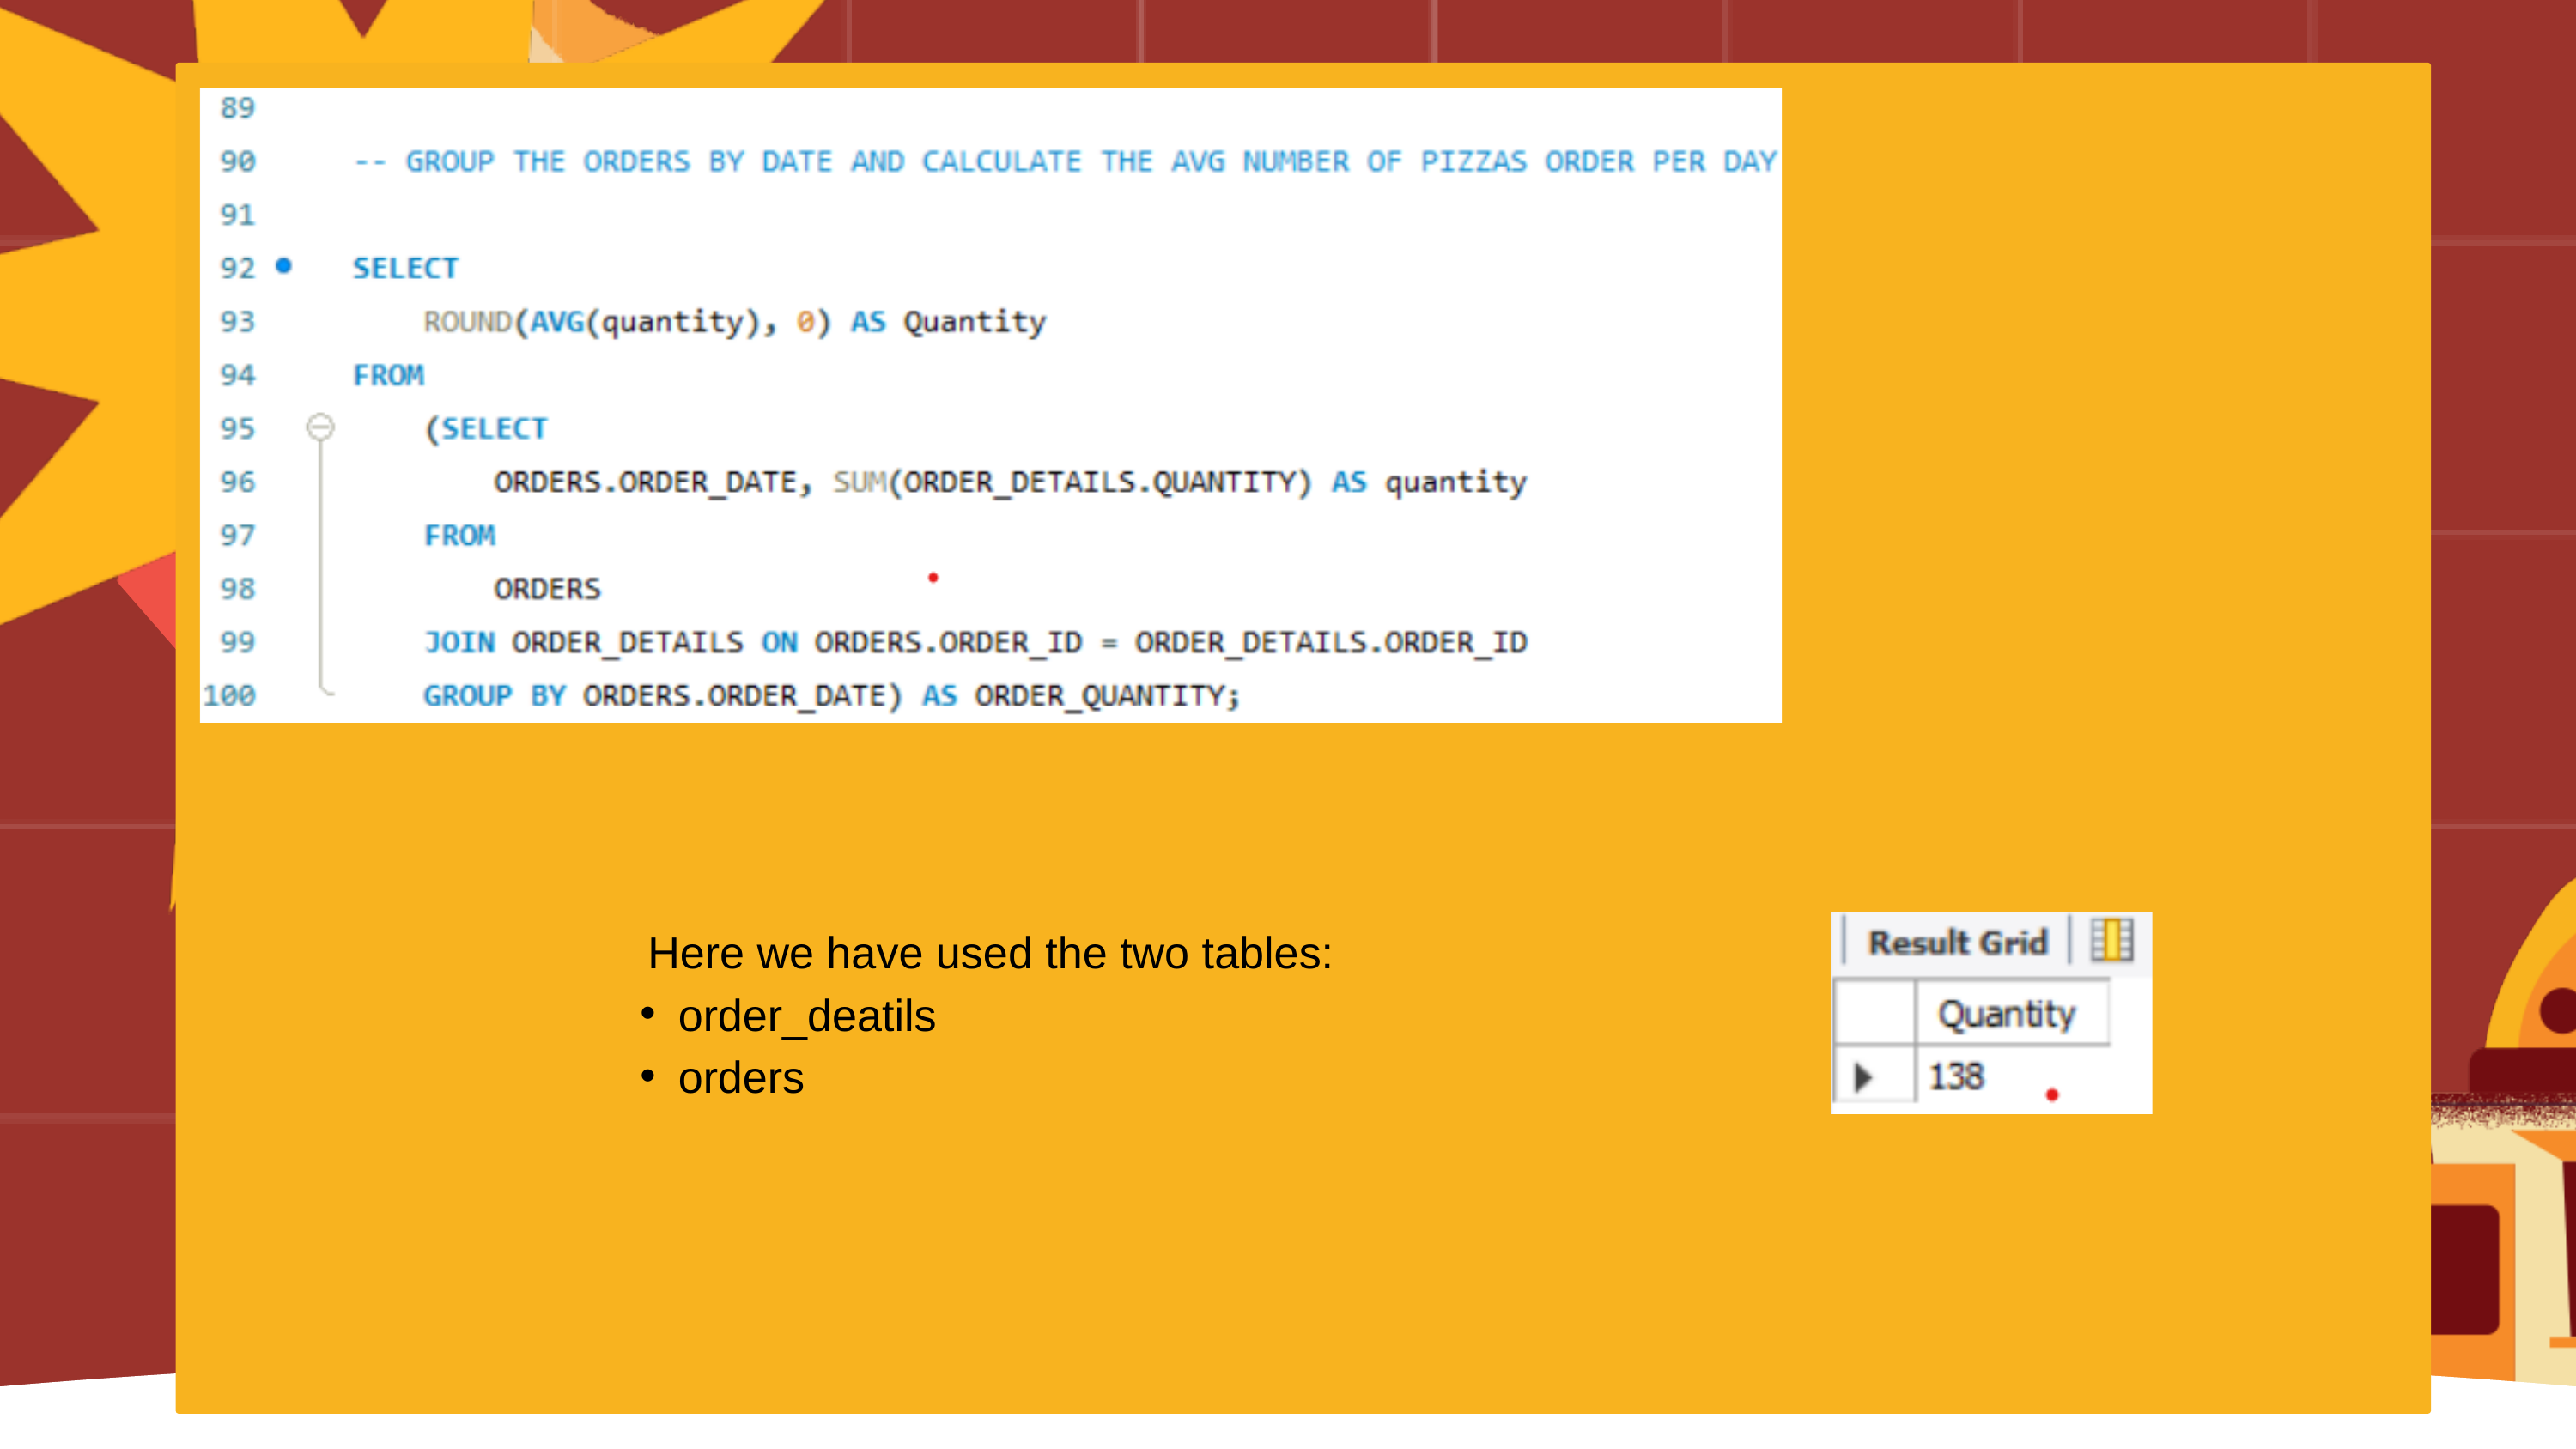

Here we have used the two tables:
order_deatils
orders